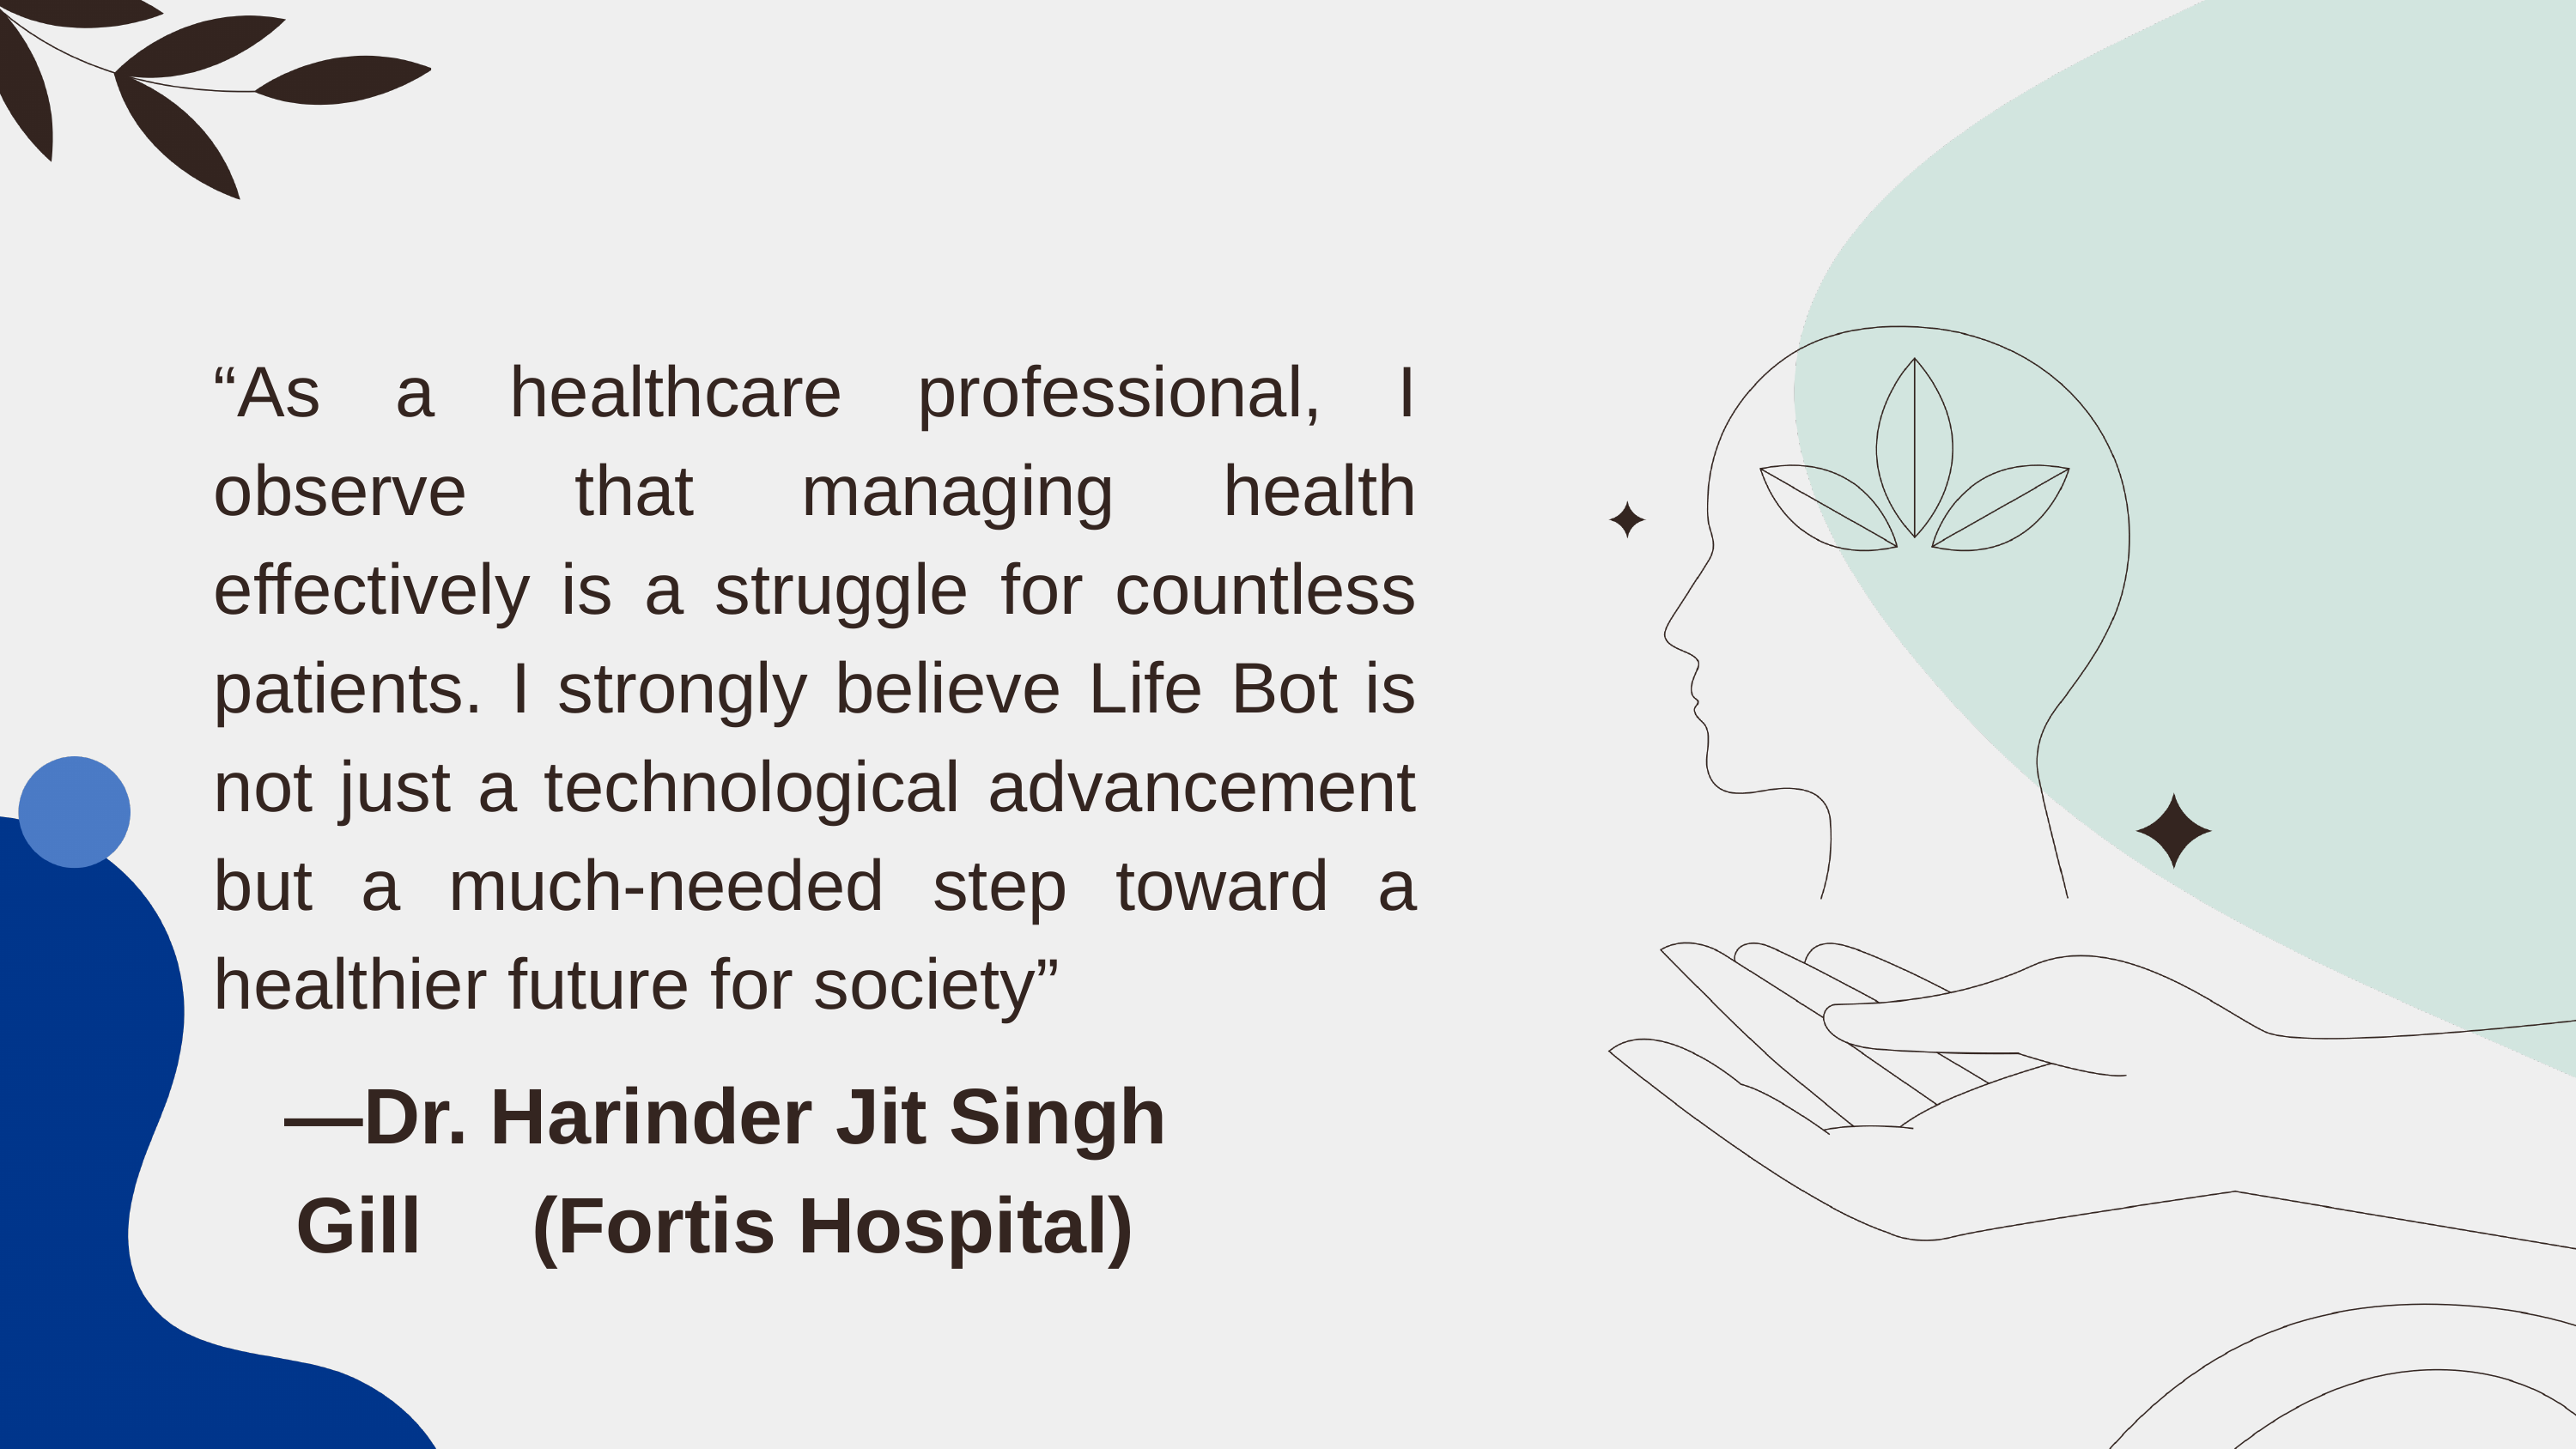

“As a healthcare professional, I observe that managing health effectively is a struggle for countless patients. I strongly believe Life Bot is not just a technological advancement but a much-needed step toward a healthier future for society”

—Dr. Harinder Jit Singh Gill     (Fortis Hospital)